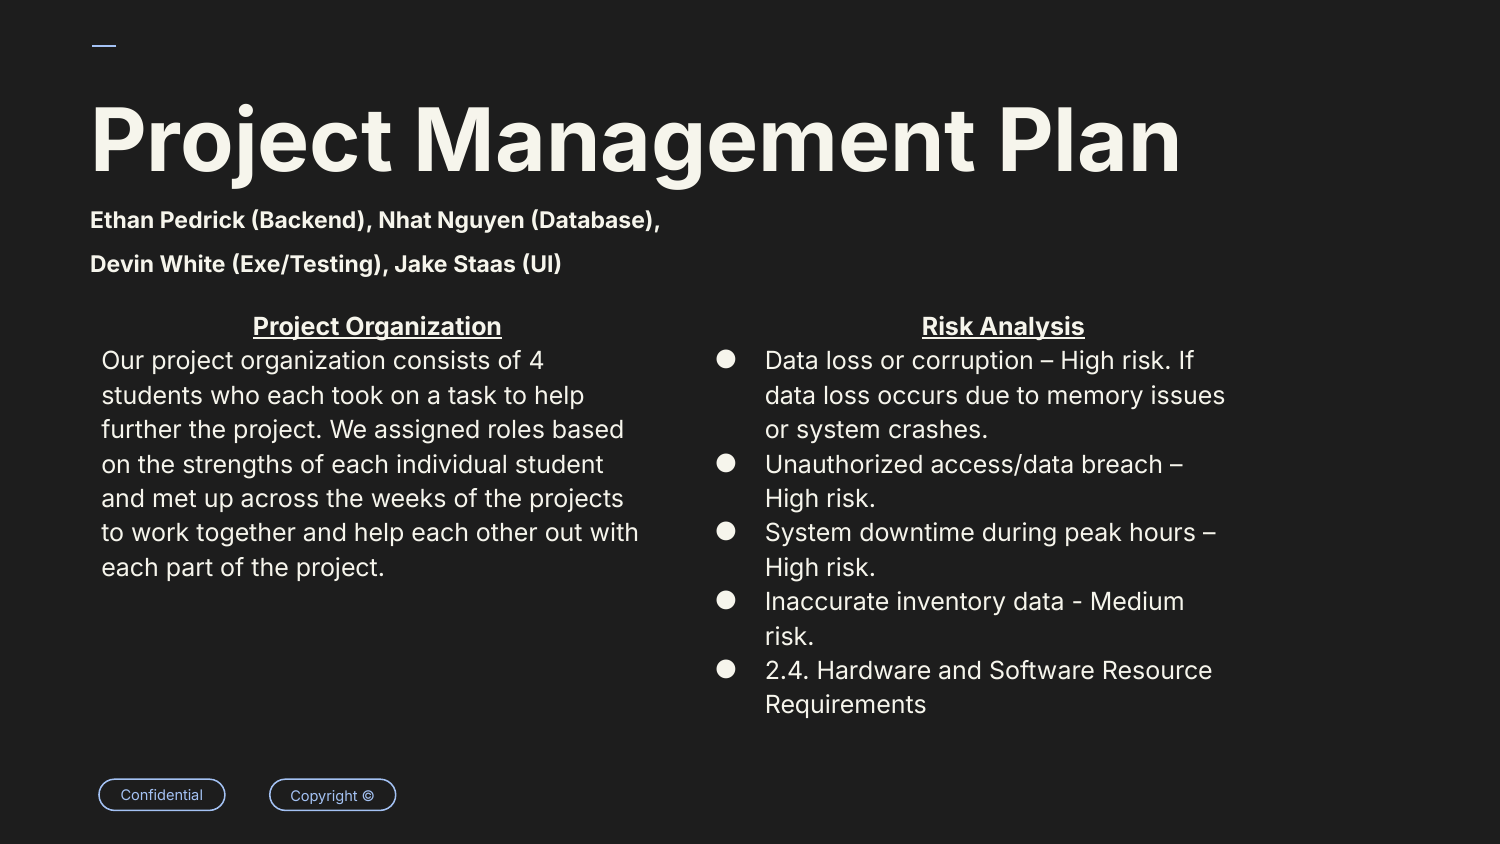

# Project Management Plan

Ethan Pedrick (Backend), Nhat Nguyen (Database),

Devin White (Exe/Testing), Jake Staas (UI)
Project Organization
Our project organization consists of 4 students who each took on a task to help further the project. We assigned roles based on the strengths of each individual student and met up across the weeks of the projects to work together and help each other out with each part of the project.

Risk Analysis
Data loss or corruption – High risk. If data loss occurs due to memory issues or system crashes.
Unauthorized access/data breach – High risk.
System downtime during peak hours – High risk.
Inaccurate inventory data - Medium risk.
2.4. Hardware and Software Resource Requirements